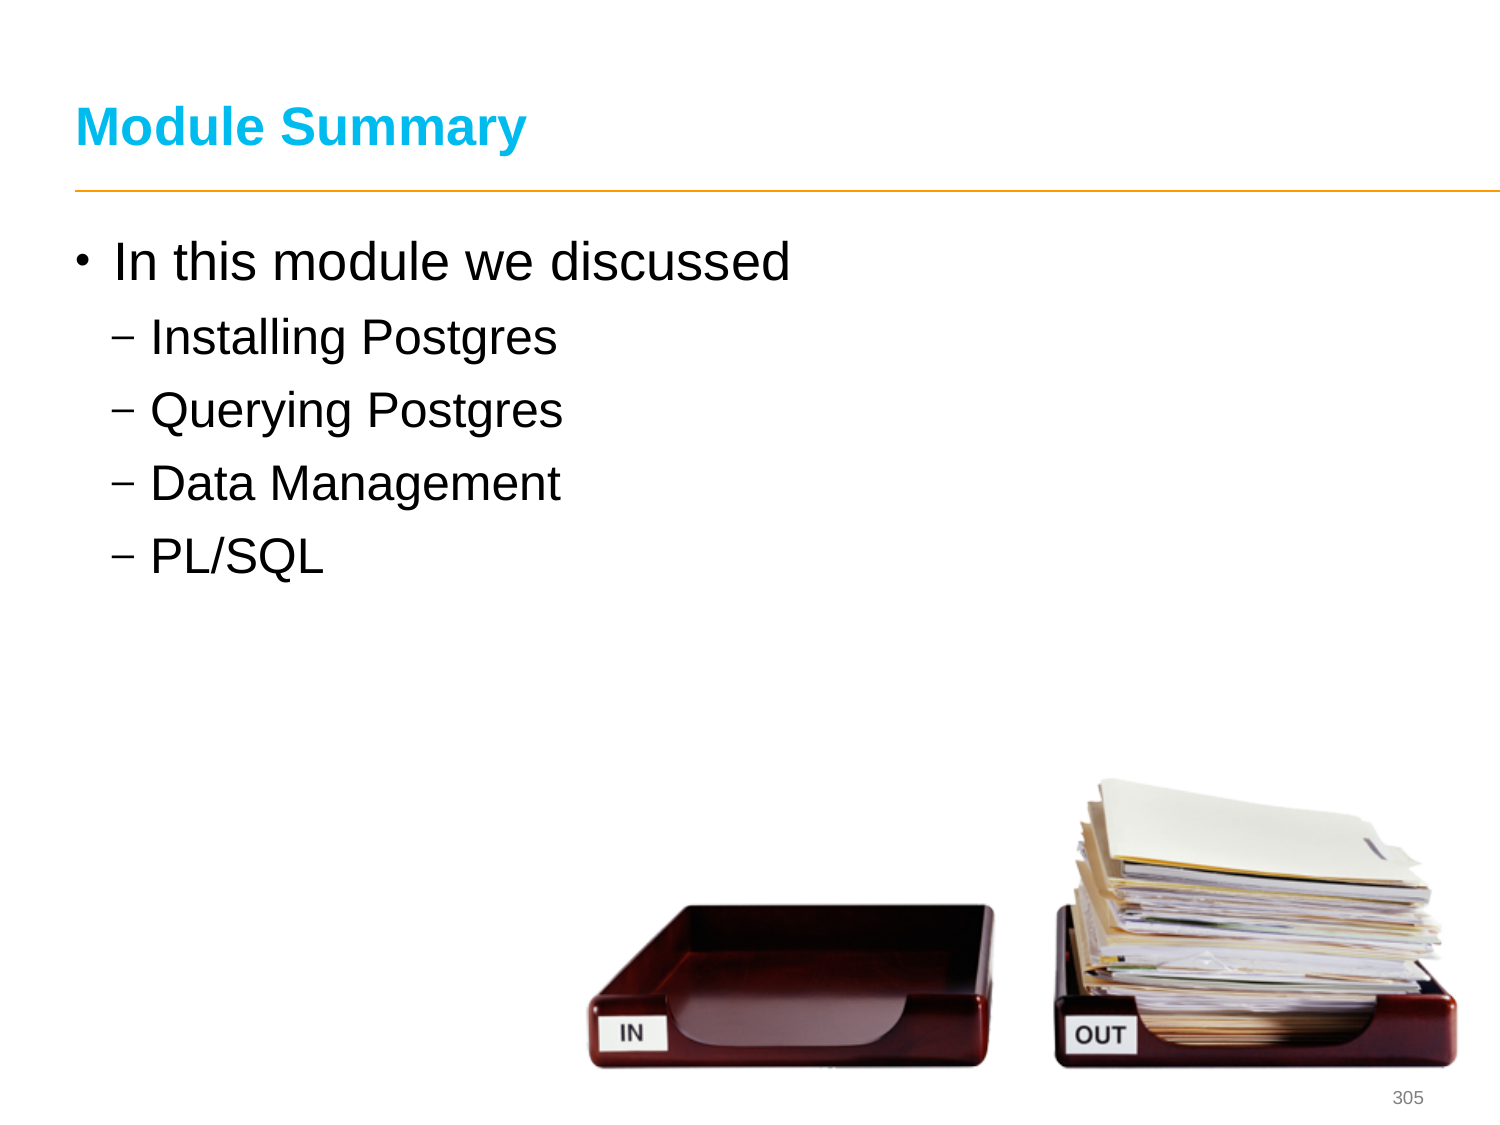

# Module Summary
In this module we discussed
Installing Postgres
Querying Postgres
Data Management
PL/SQL